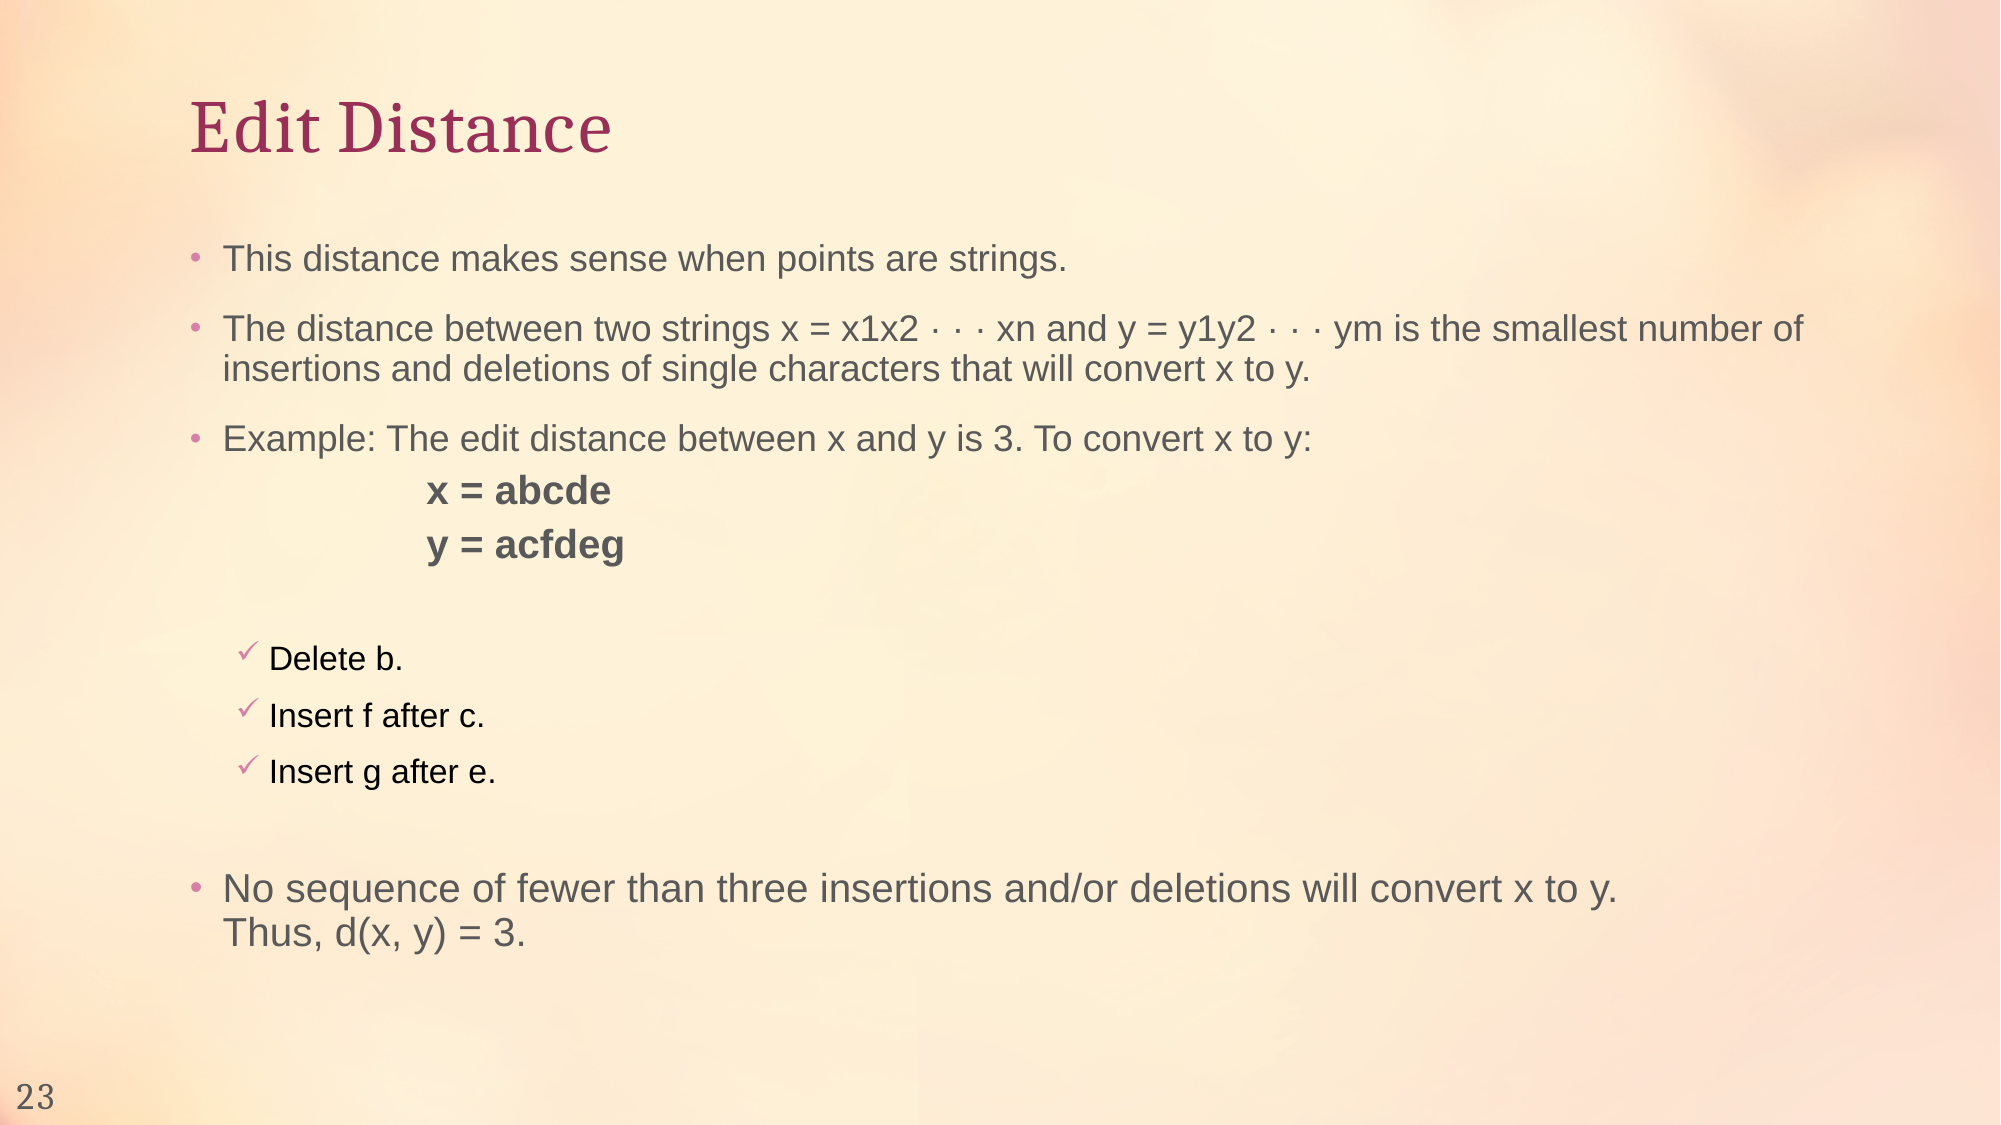

# Edit Distance
This distance makes sense when points are strings.
The distance between two strings x = x1x2 · · · xn and y = y1y2 · · · ym is the smallest number of insertions and deletions of single characters that will convert x to y.
Example: The edit distance between x and y is 3. To convert x to y:
x = abcde
y = acfdeg

Delete b.
Insert f after c.
Insert g after e.

No sequence of fewer than three insertions and/or deletions will convert x to y.
Thus, d(x, y) = 3.
23